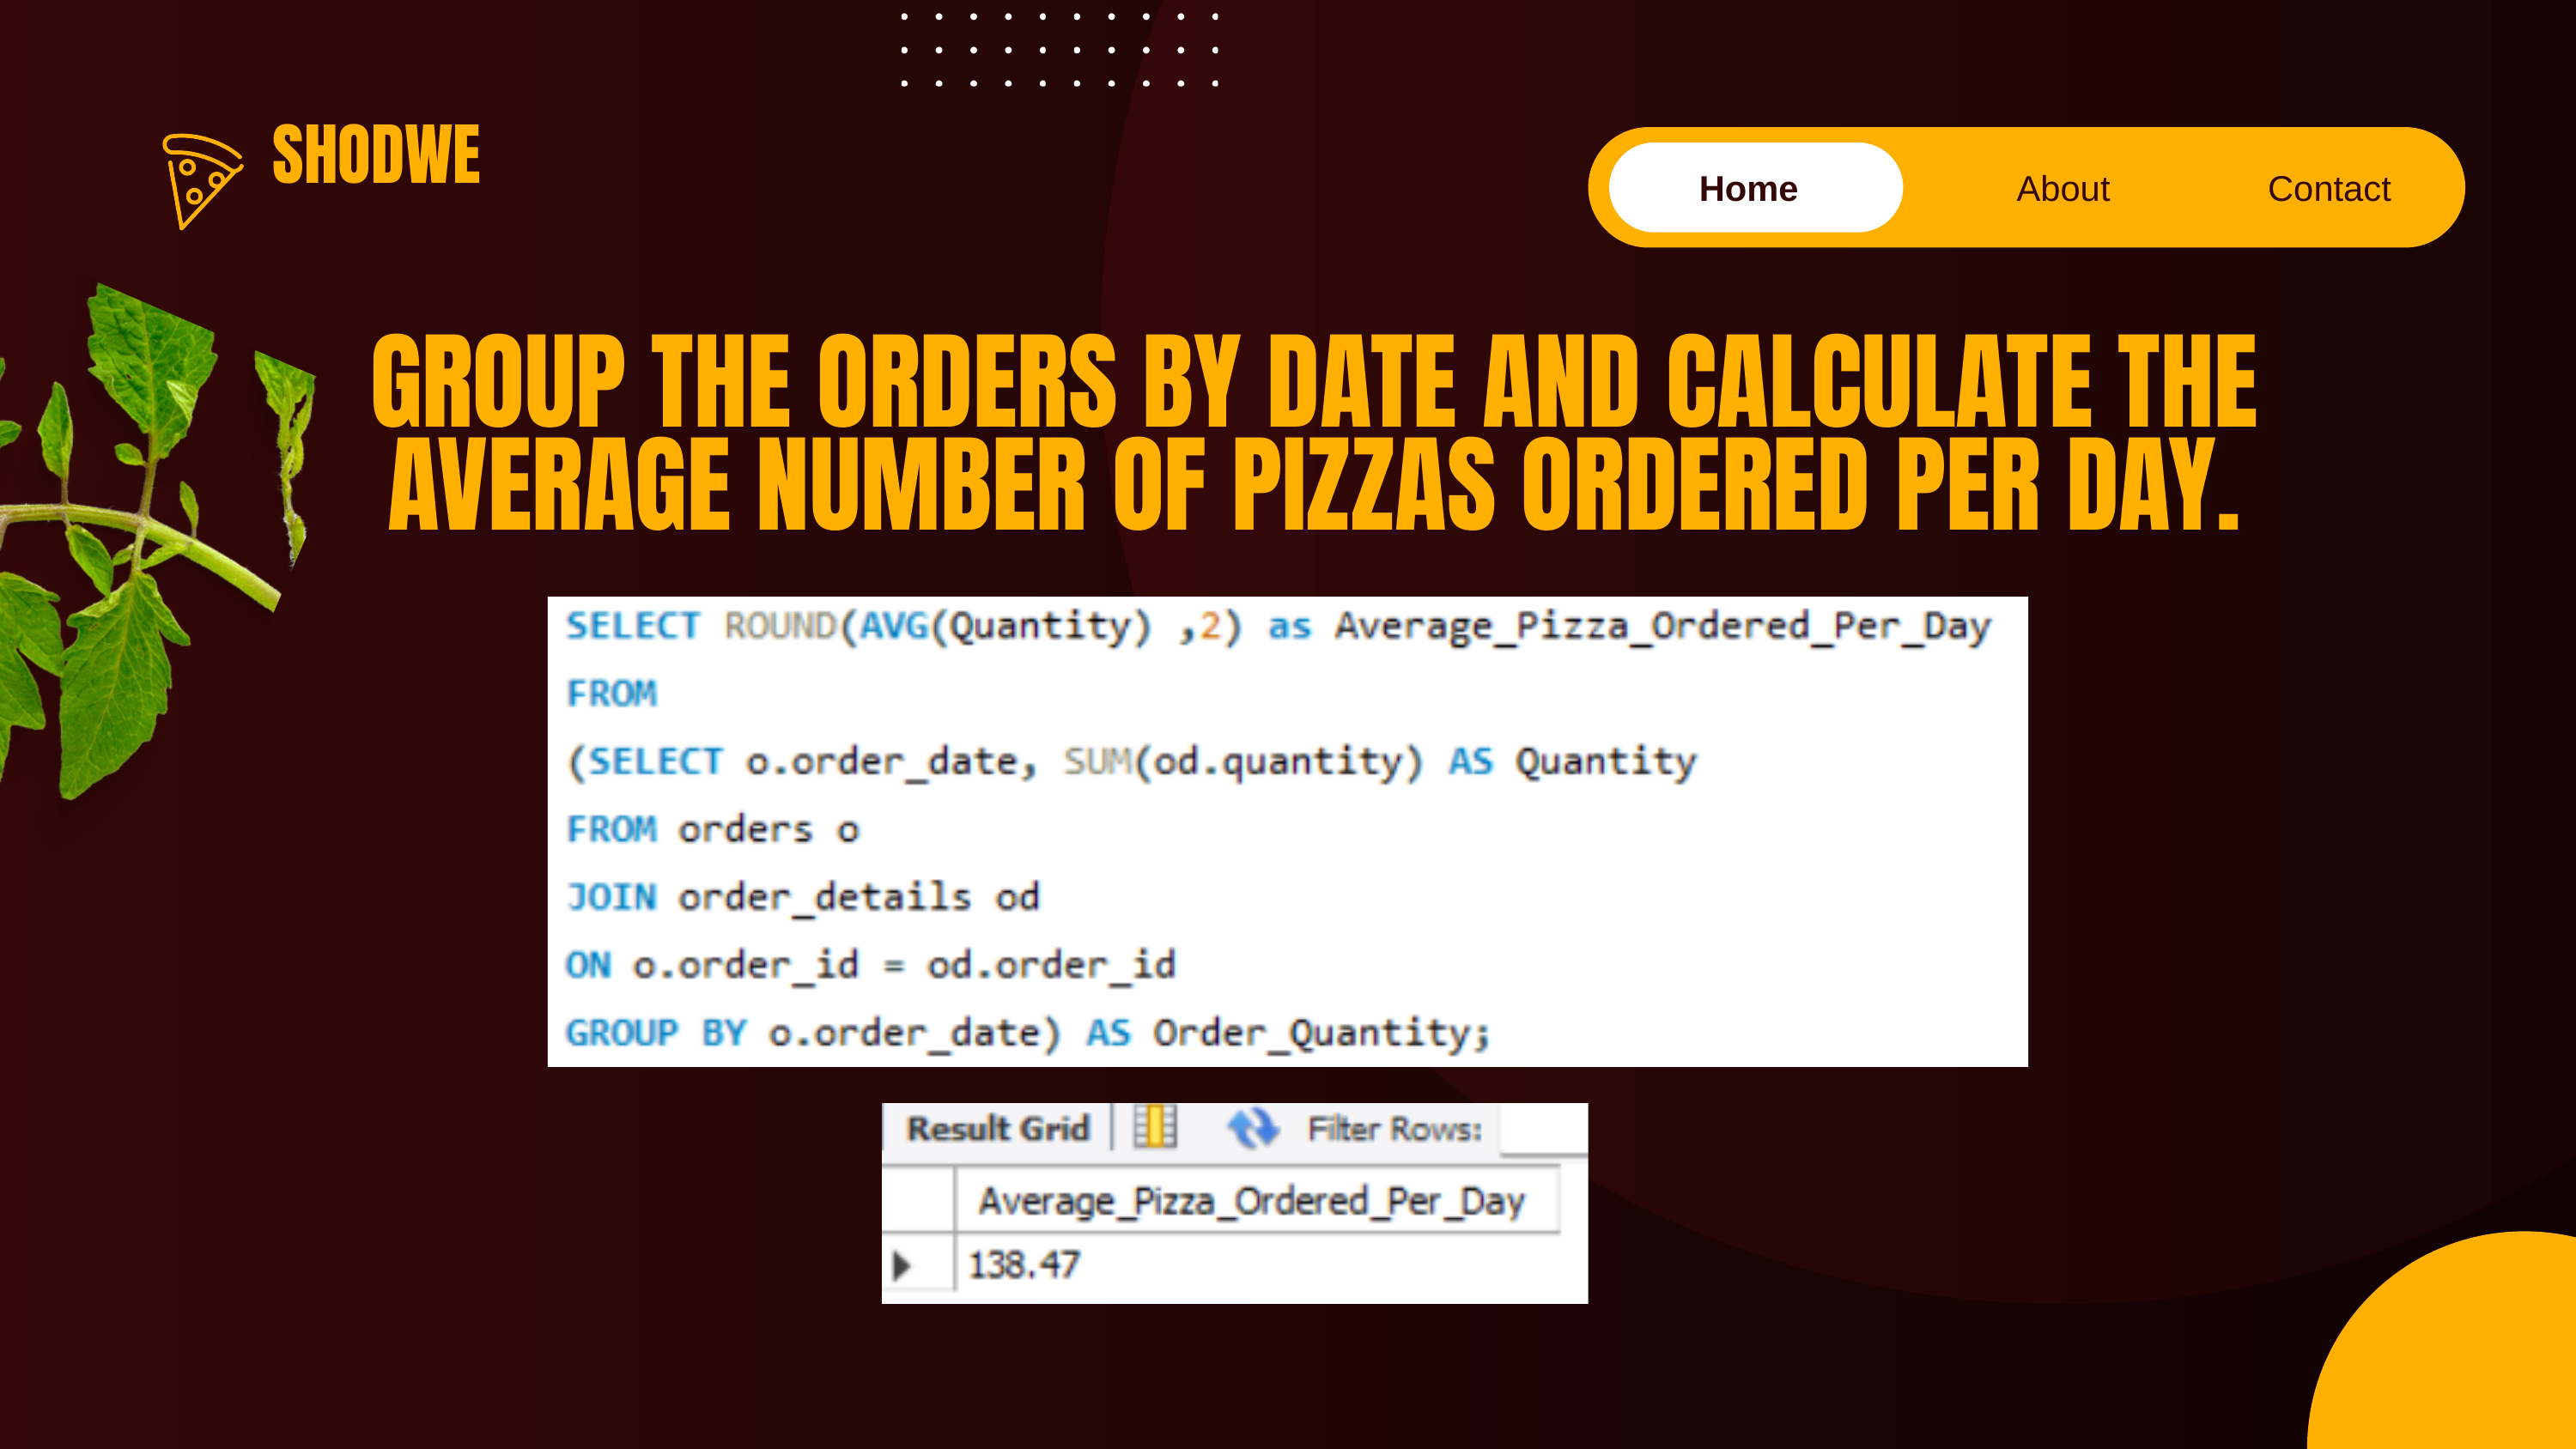

SHODWE

Home
About
Contact

GROUP THE ORDERS BY DATE AND CALCULATE THE AVERAGE NUMBER OF PIZZAS ORDERED PER DAY.